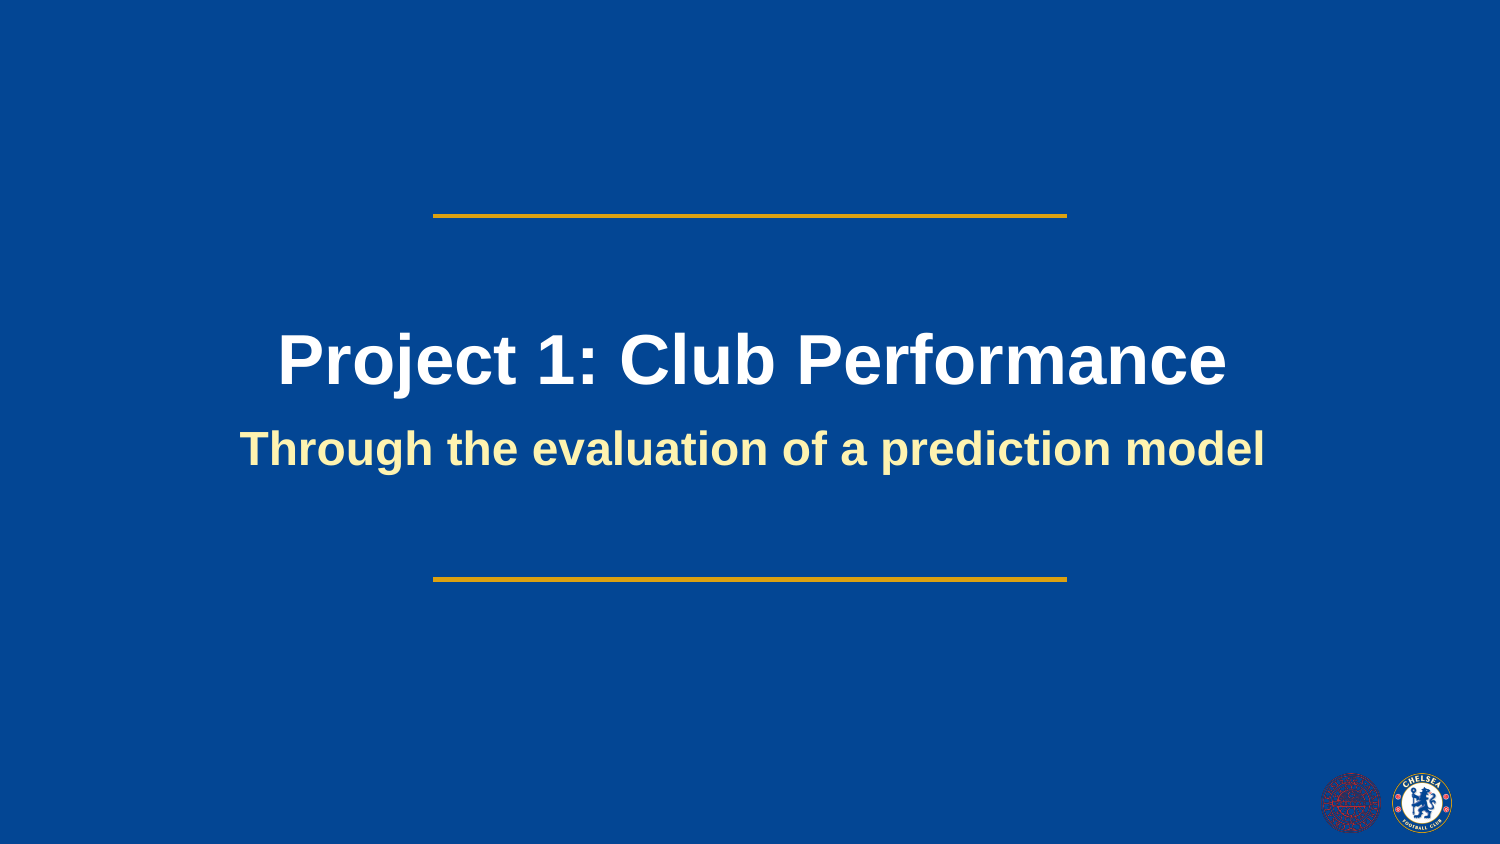

Project 1: Club Performance
Through the evaluation of a prediction model